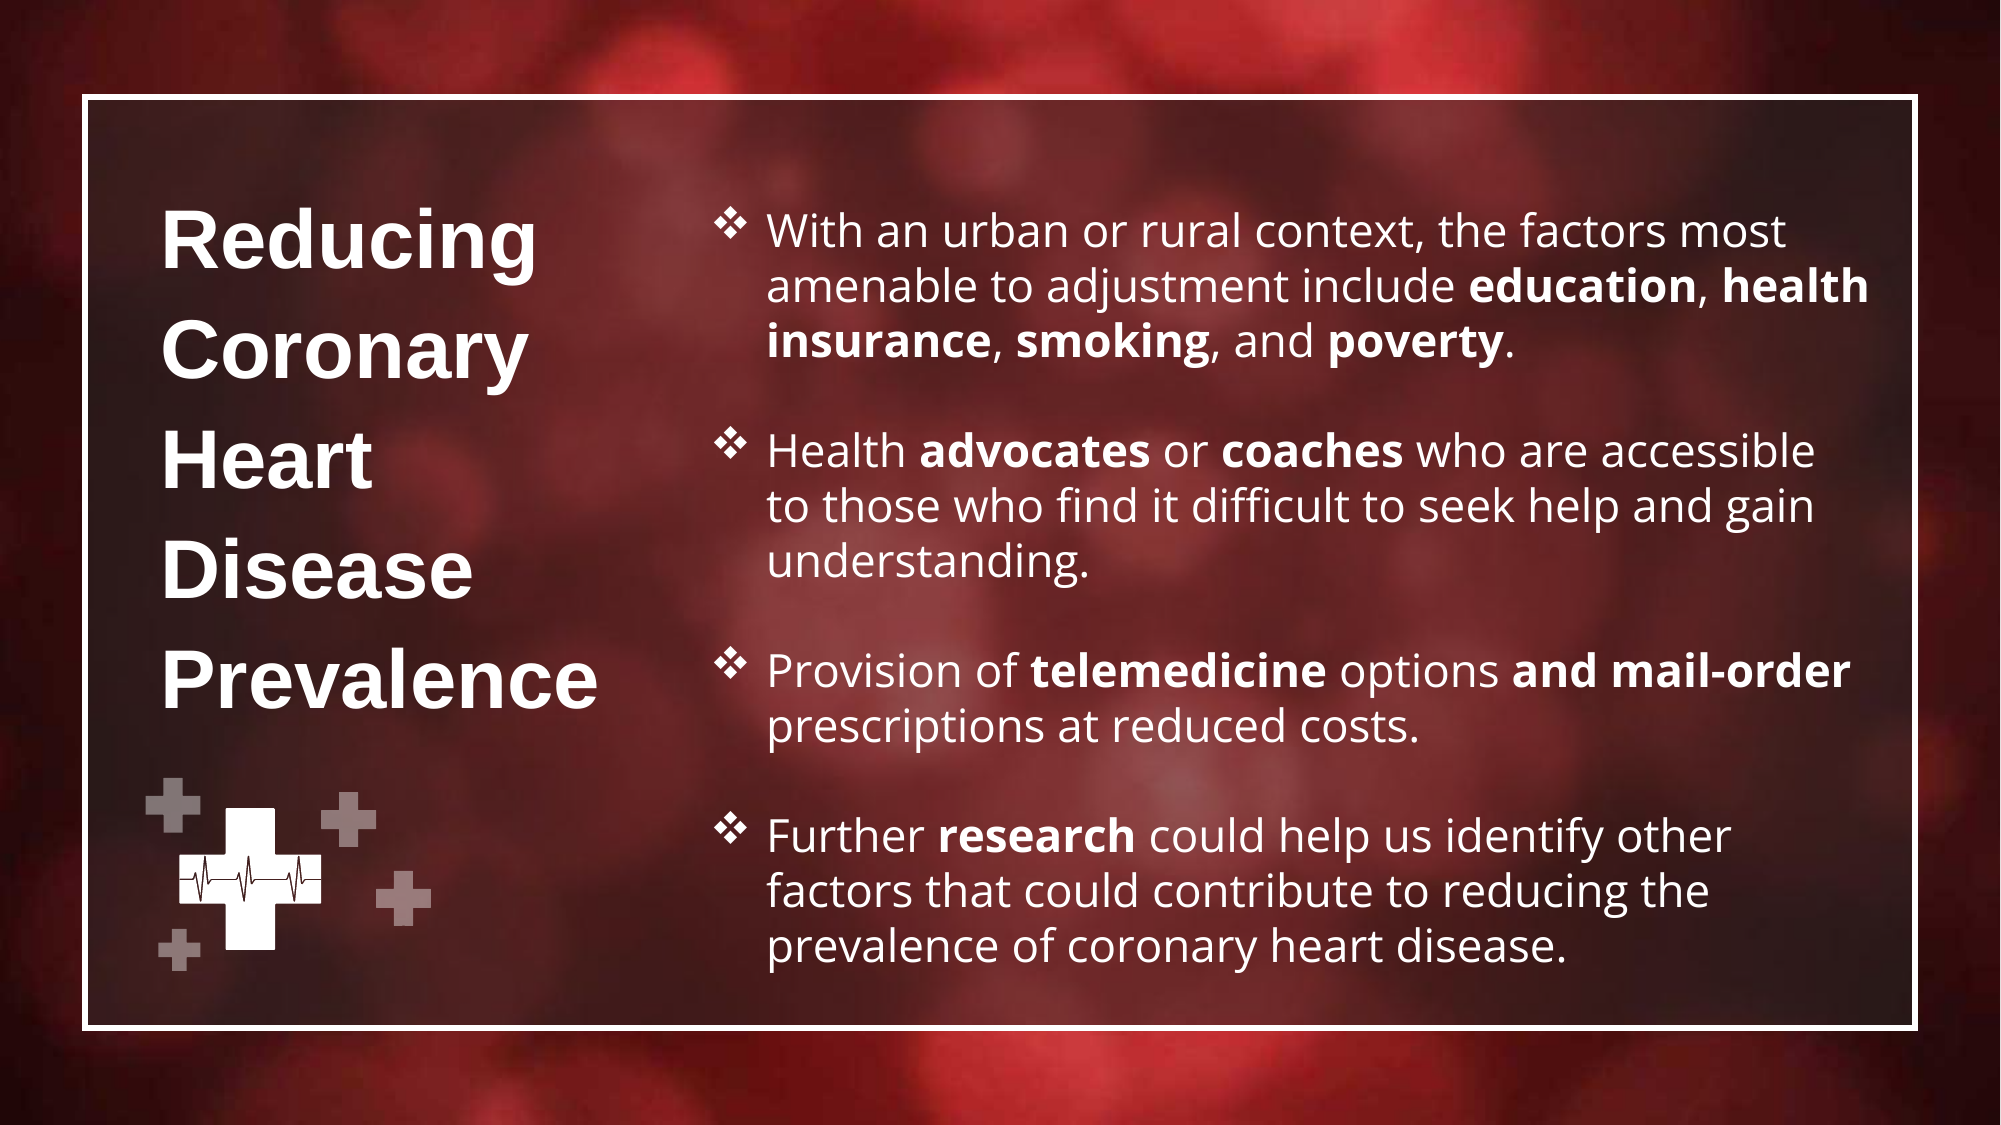

Reducing Coronary Heart Disease Prevalence
With an urban or rural context, the factors most amenable to adjustment include education, health insurance, smoking, and poverty.

Health advocates or coaches who are accessible to those who find it difficult to seek help and gain understanding.

Provision of telemedicine options and mail-order prescriptions at reduced costs.

Further research could help us identify other factors that could contribute to reducing the prevalence of coronary heart disease.